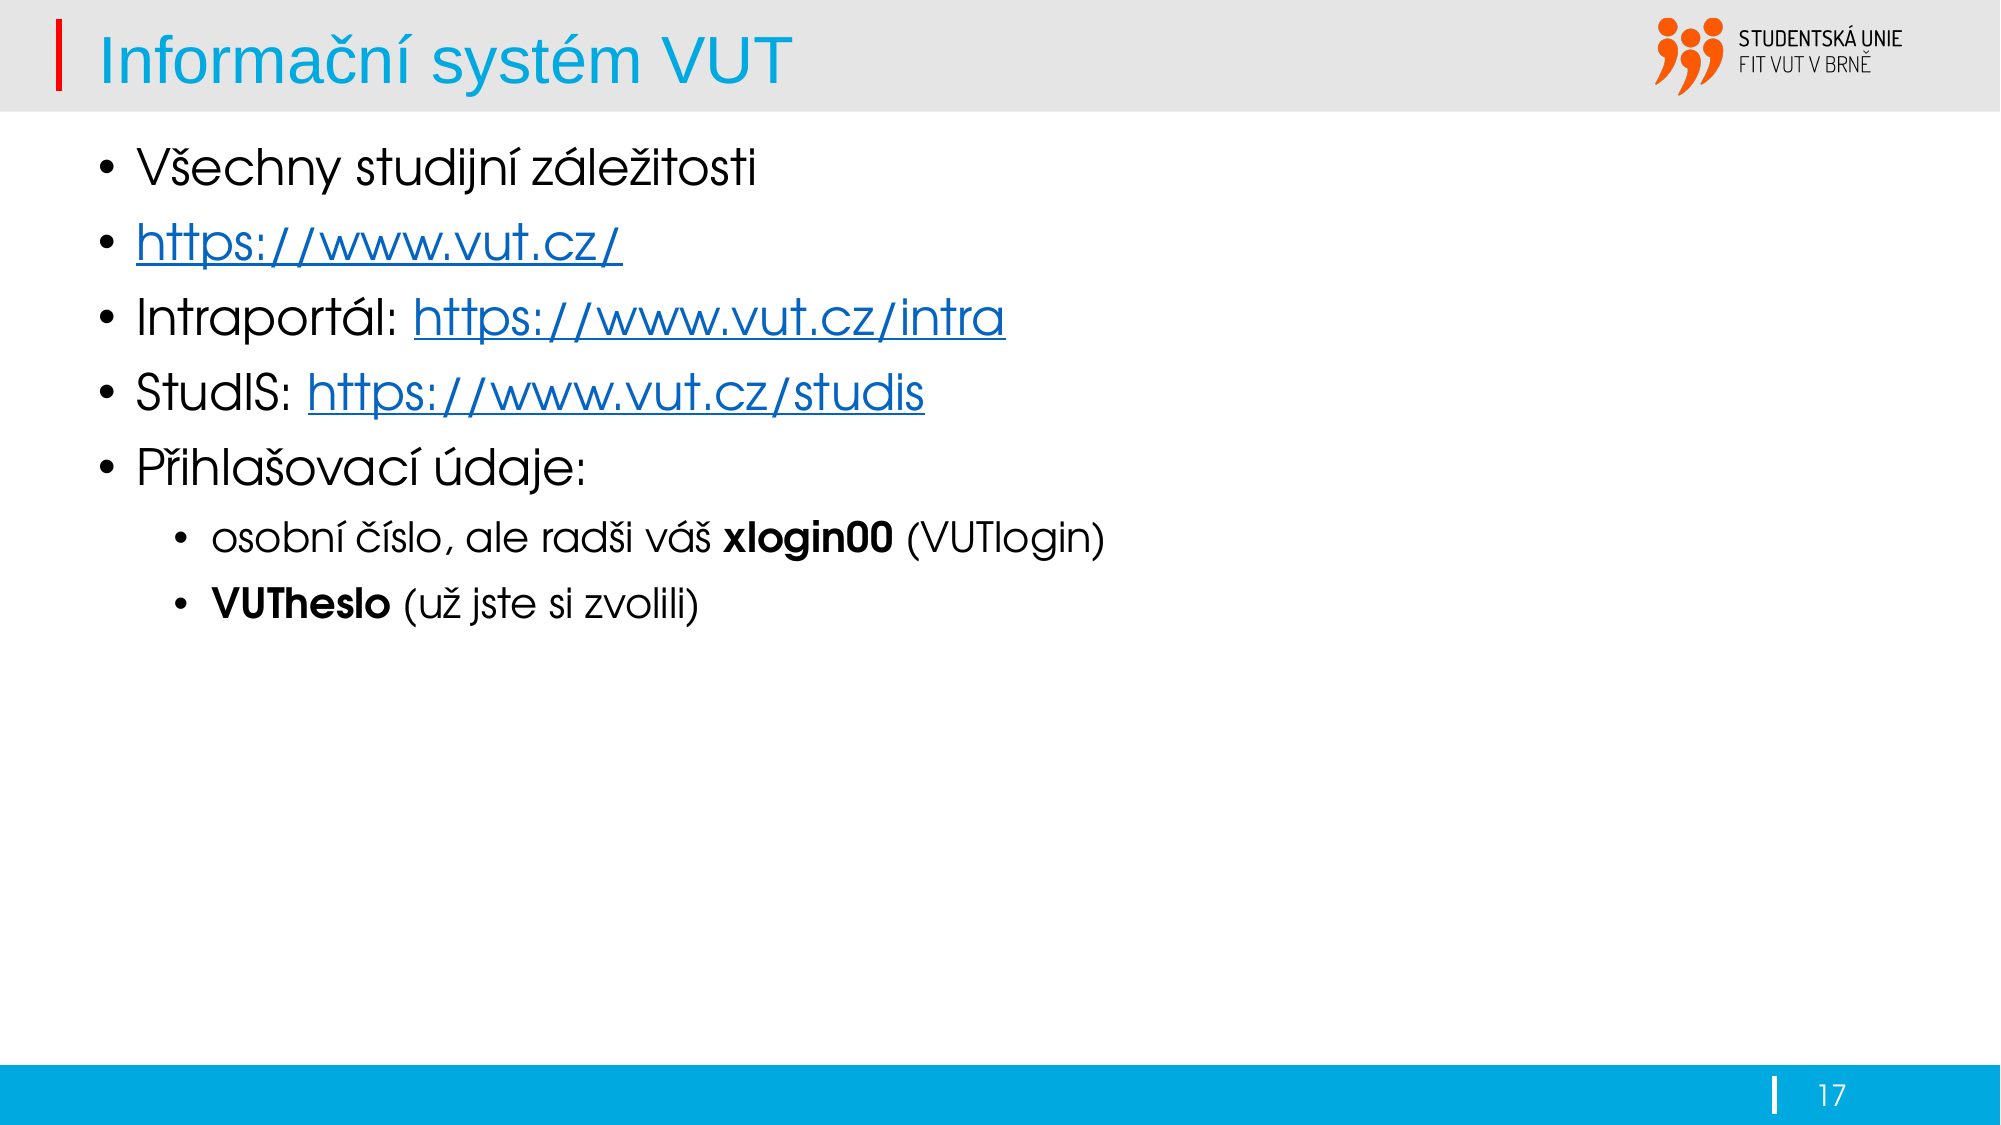

# Informační systém VUT
Všechny studijní záležitosti
https://www.vut.cz/
Intraportál: https://www.vut.cz/intra
StudIS: https://www.vut.cz/studis
Přihlašovací údaje:
osobní číslo, ale radši váš xlogin00 (VUTlogin)
VUTheslo (už jste si zvolili)
17